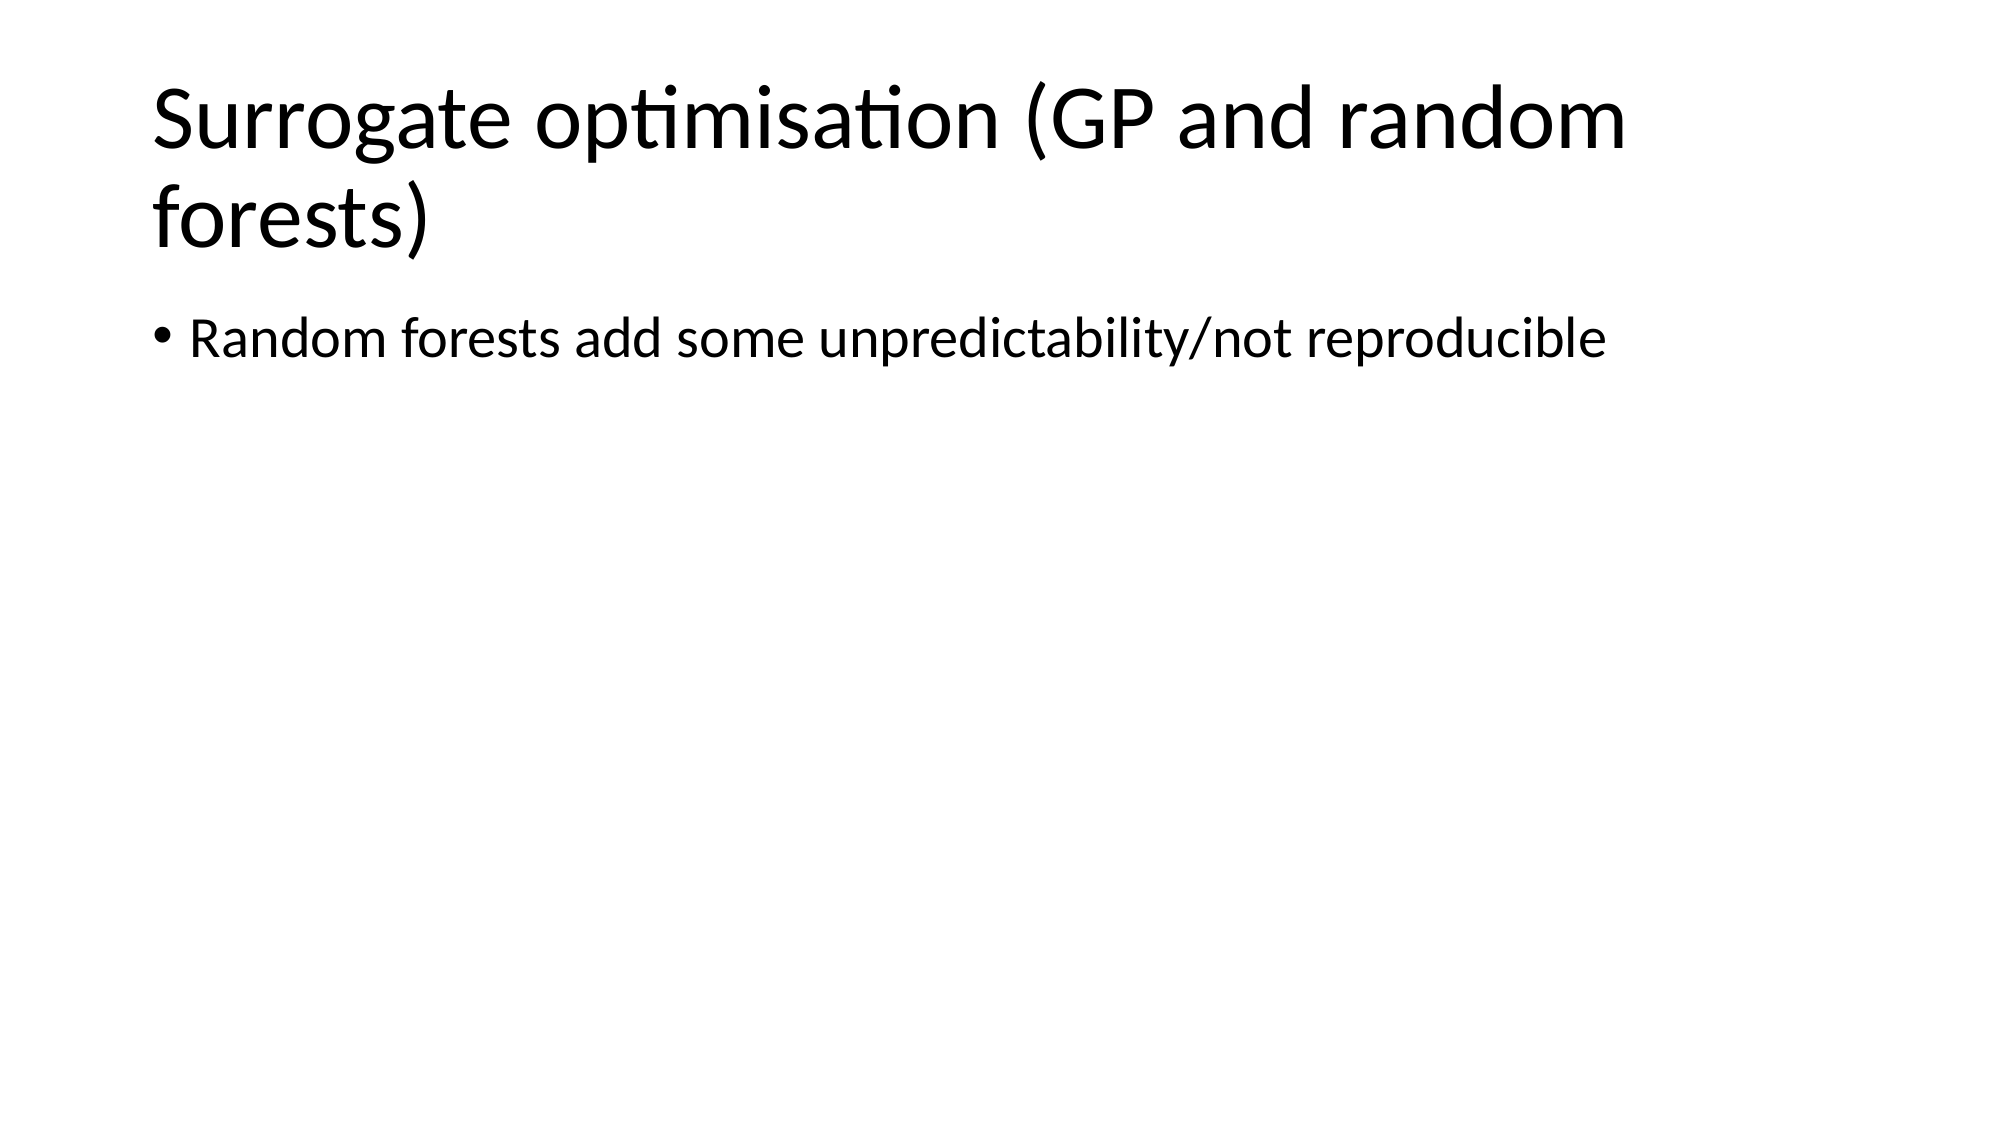

# Surrogate optimisation (GP and random forests)
Random forests add some unpredictability/not reproducible